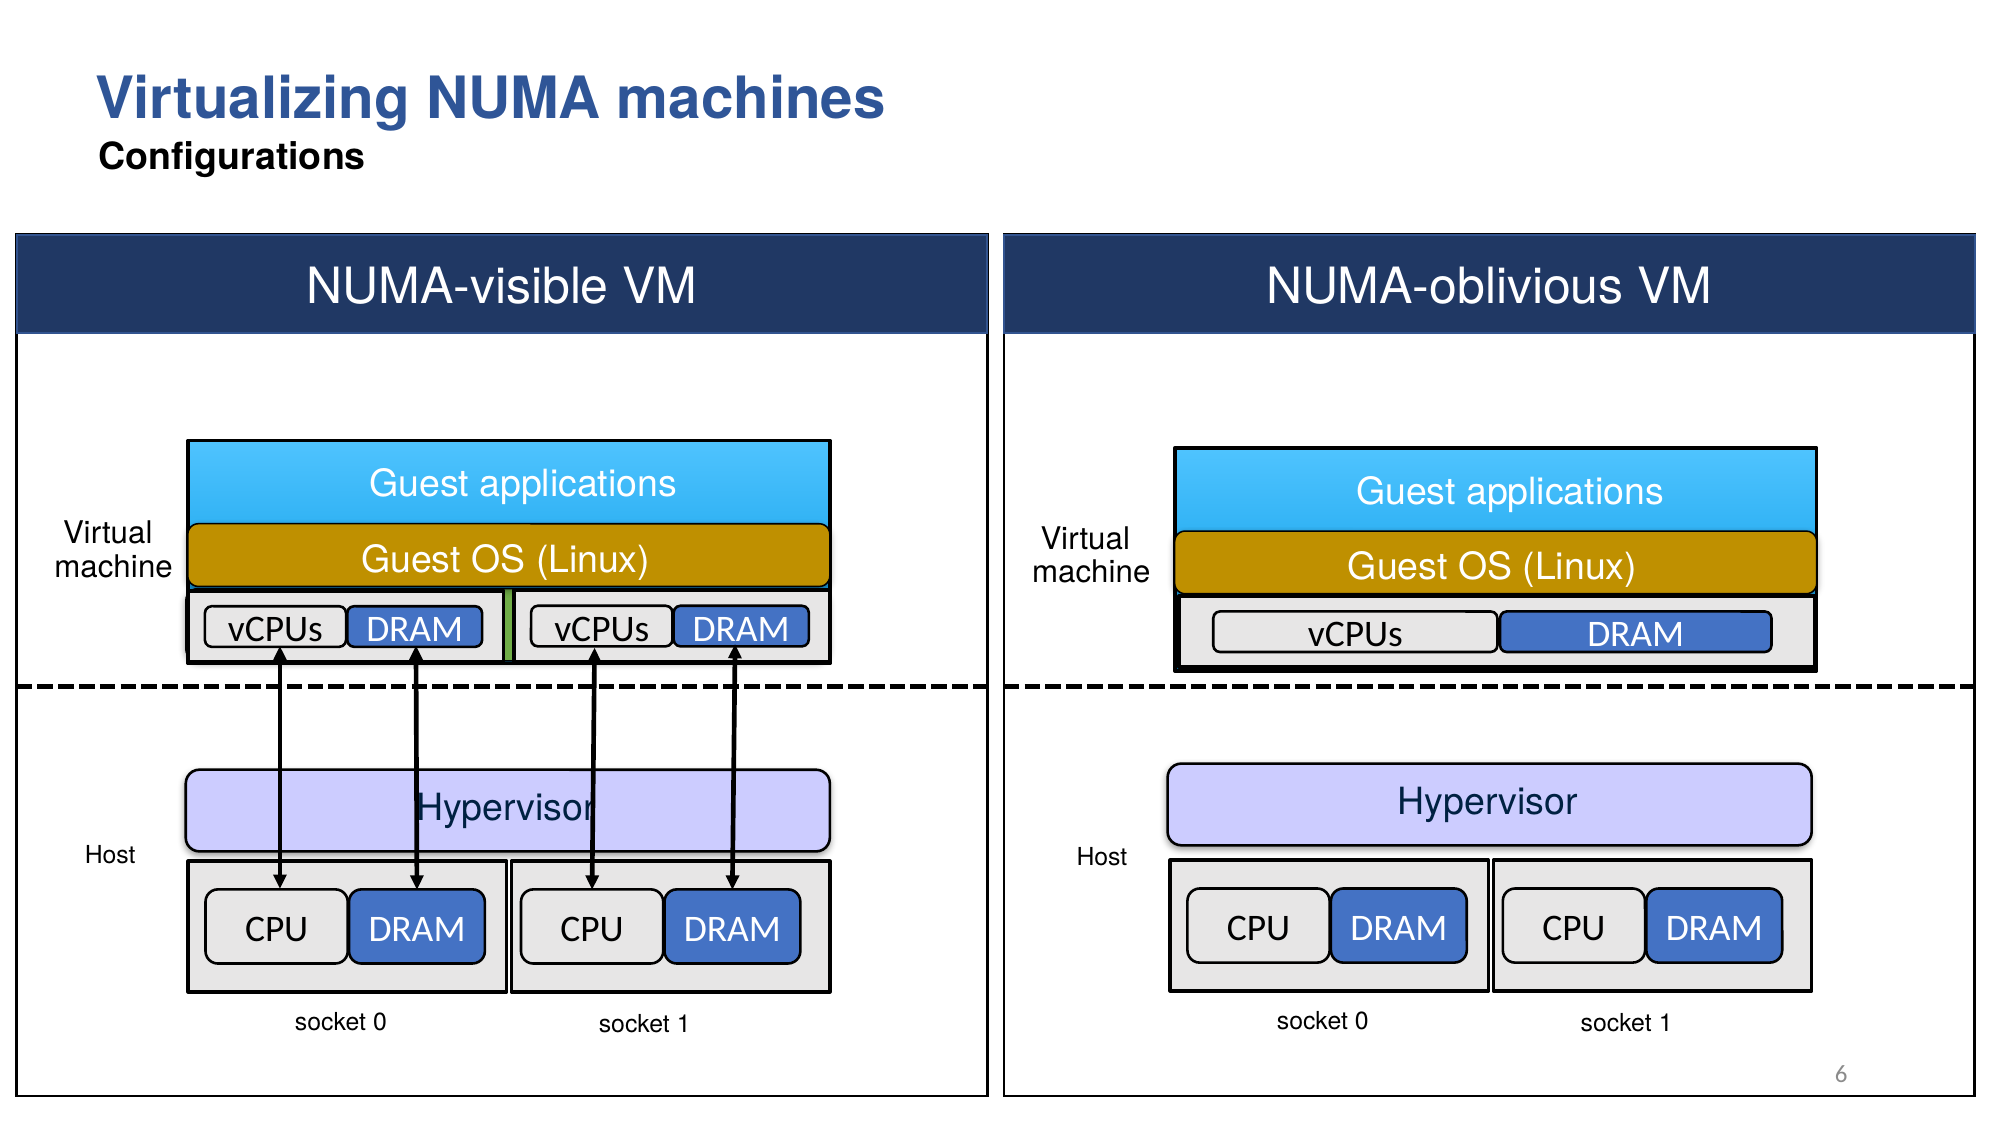

Virtualizing NUMA machines
Configurations

NUMA-visible VM
NUMA-oblivious VM

Guest applications

Guest OS (Linux)

Guest applications

Guest OS (Linux)

 Virtual machine
 Virtual machine

vCPUs
DRAM

vCPUs
DRAM

vCPUs
DRAM

Hypervisor

Hypervisor
Host
Host

CPU
DRAM

CPU
DRAM

CPU
DRAM
CPU
DRAM
socket 0
socket 0
socket 1
socket 1
6